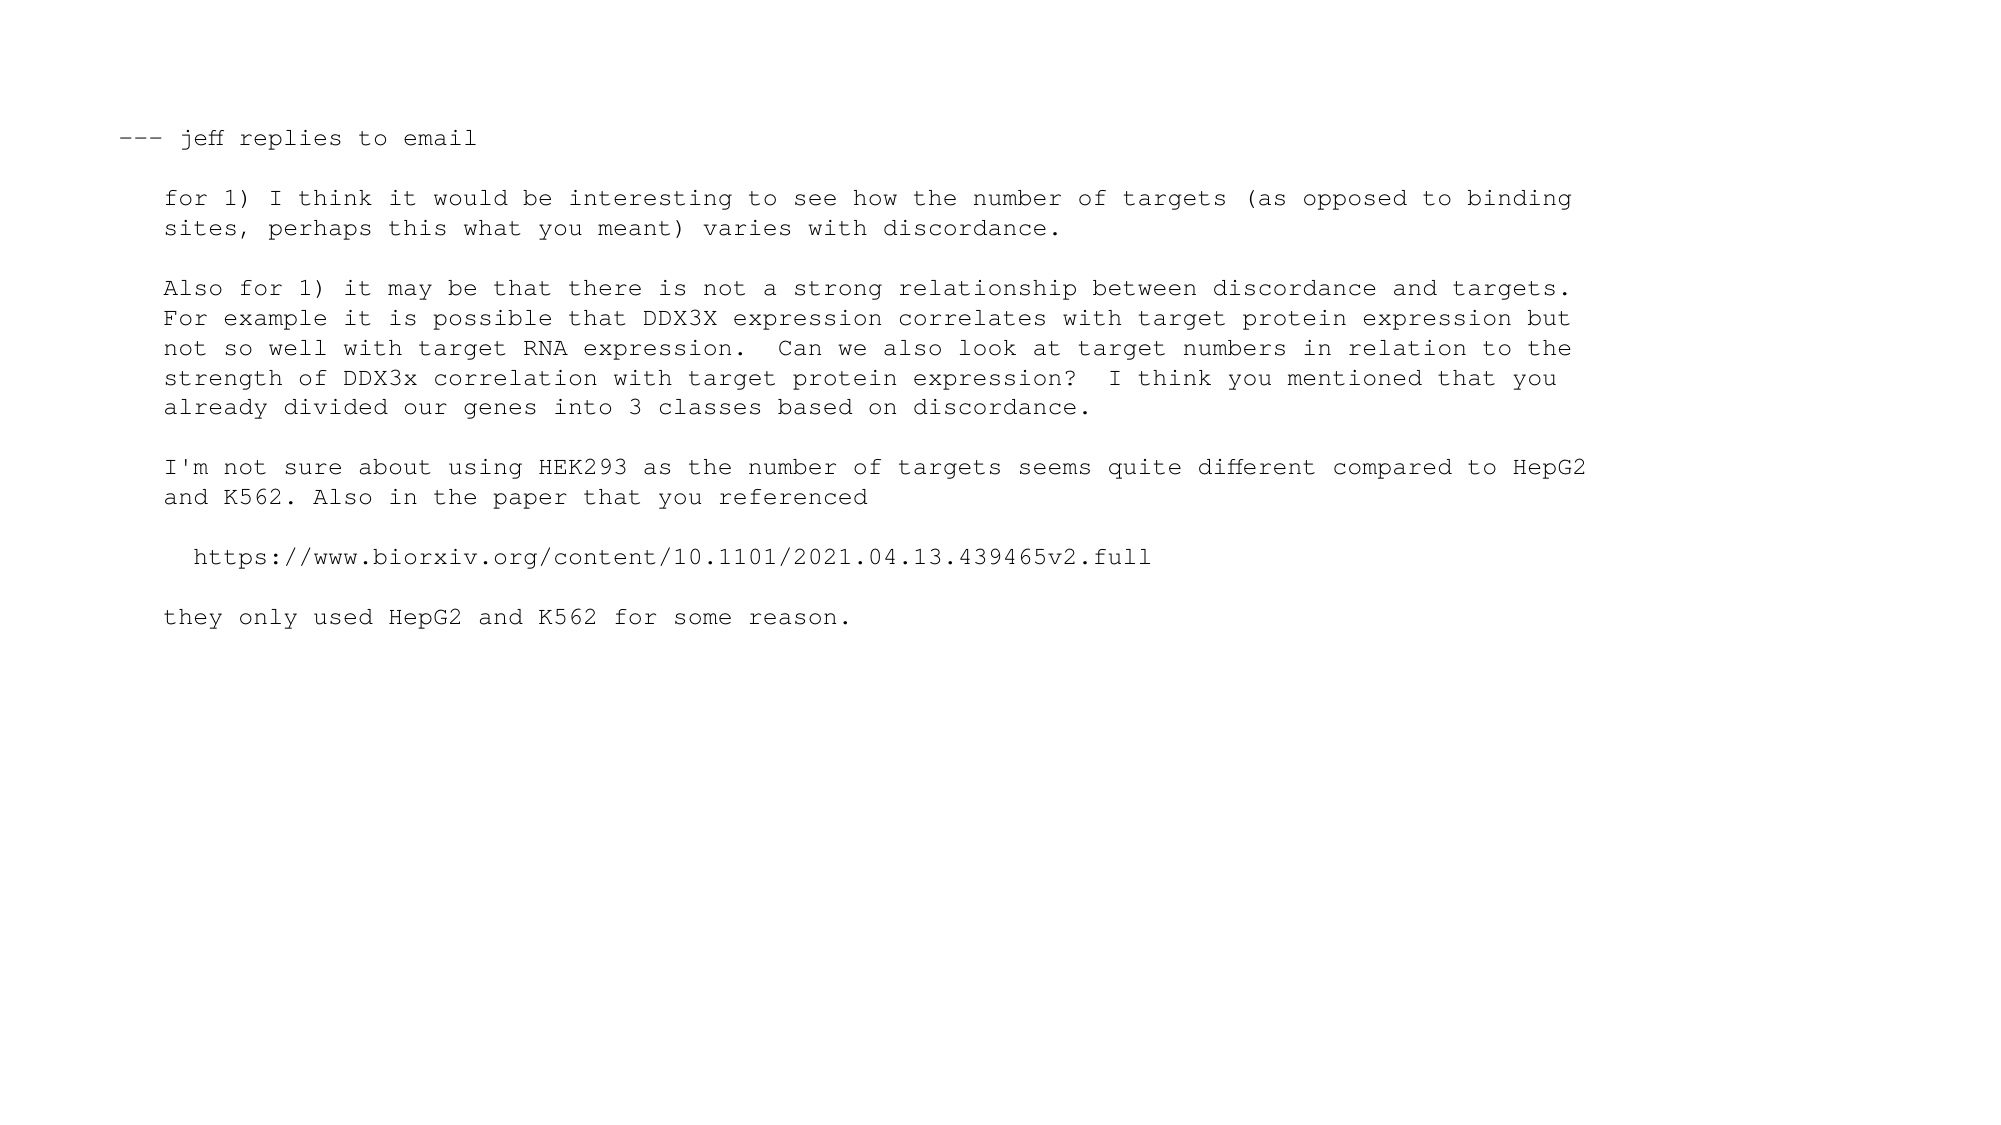

--- jeff replies to email

    for 1) I think it would be interesting to see how the number of targets (as opposed to binding
    sites, perhaps this what you meant) varies with discordance.

    Also for 1) it may be that there is not a strong relationship between discordance and targets.
    For example it is possible that DDX3X expression correlates with target protein expression but
    not so well with target RNA expression.  Can we also look at target numbers in relation to the
    strength of DDX3x correlation with target protein expression?  I think you mentioned that you
    already divided our genes into 3 classes based on discordance.

    I'm not sure about using HEK293 as the number of targets seems quite different compared to HepG2
    and K562. Also in the paper that you referenced

      https://www.biorxiv.org/content/10.1101/2021.04.13.439465v2.full

    they only used HepG2 and K562 for some reason.